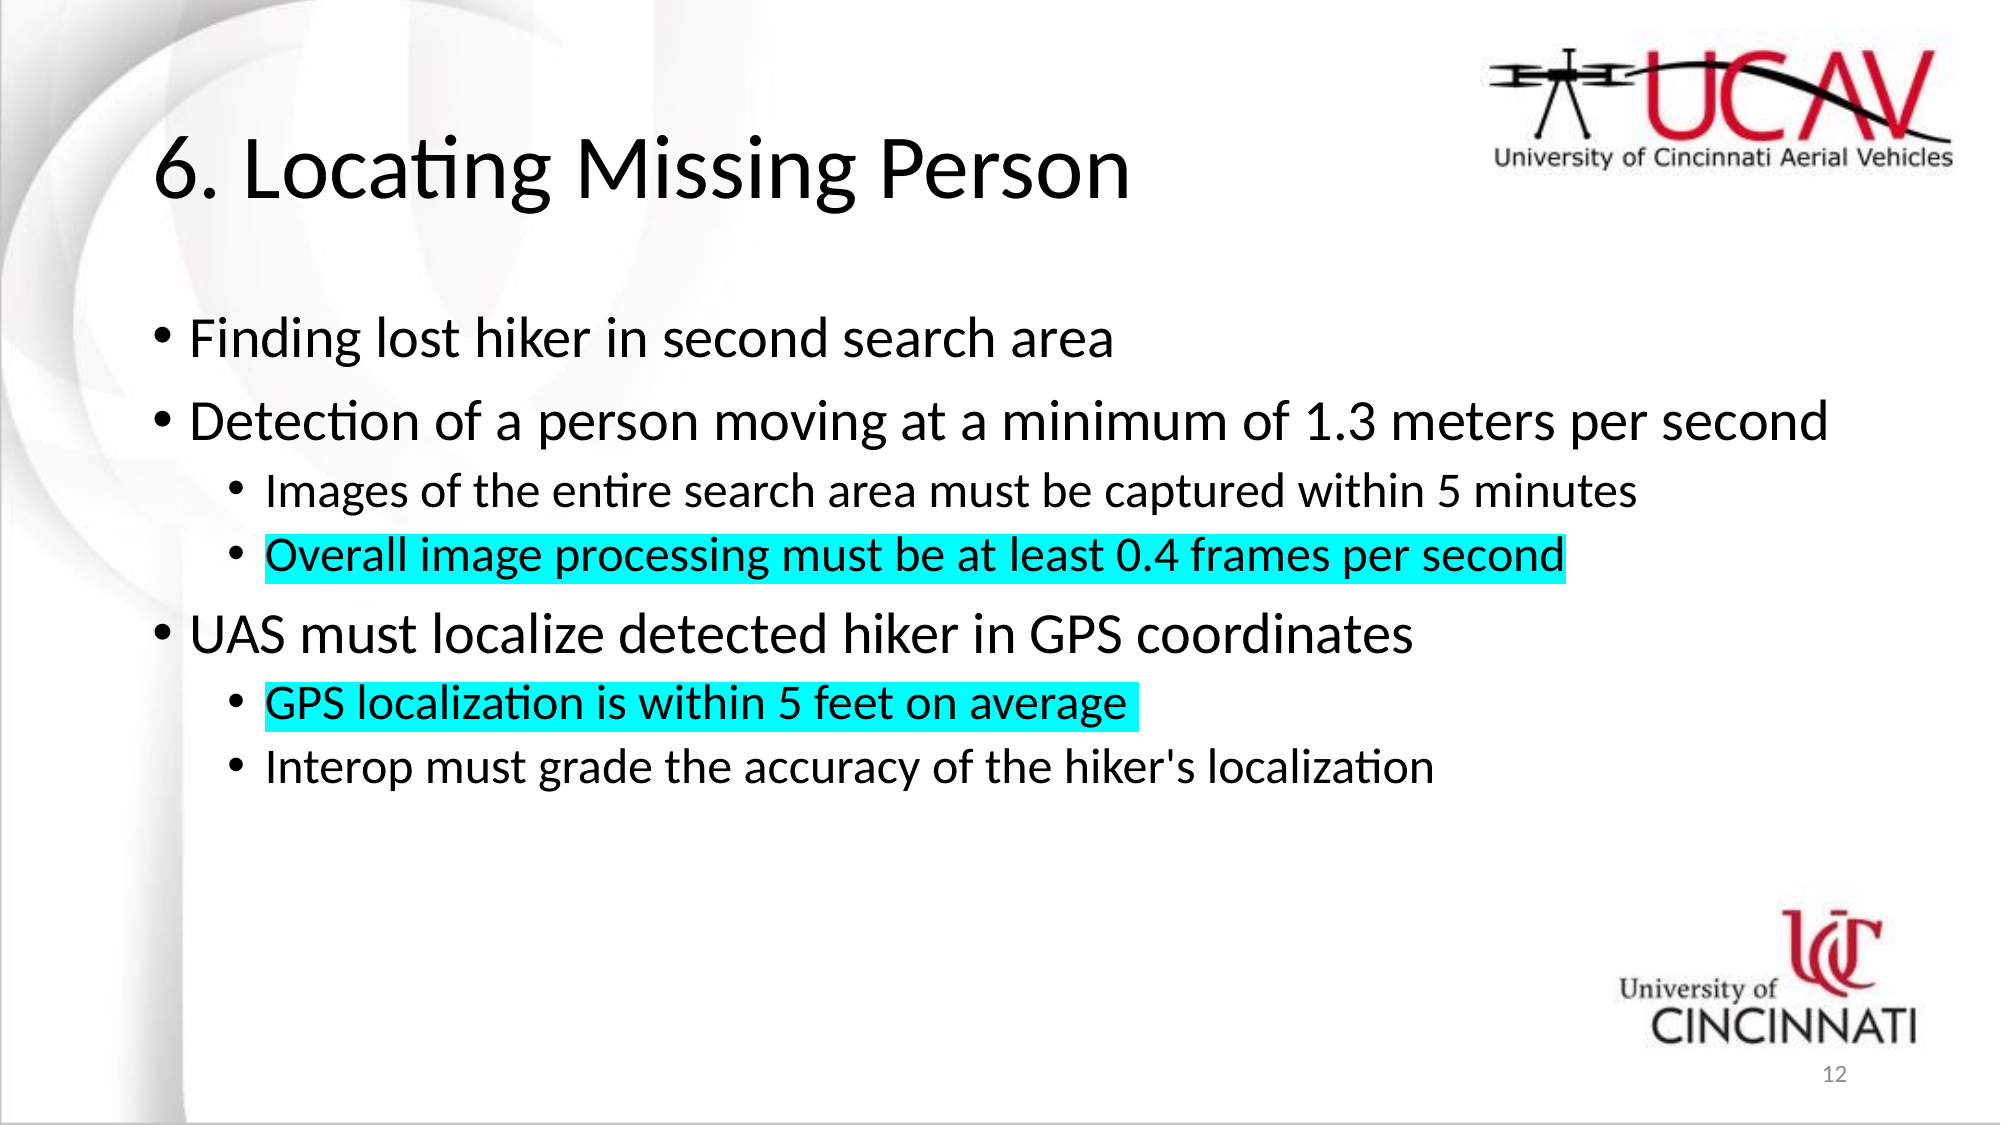

# 6. Locating Missing Person
Finding lost hiker in second search area
Detection of a person moving at a minimum of 1.3 meters per second
Images of the entire search area must be captured within 5 minutes
Overall image processing must be at least 0.4 frames per second
UAS must localize detected hiker in GPS coordinates
GPS localization is within 5 feet on average
Interop must grade the accuracy of the hiker's localization

12